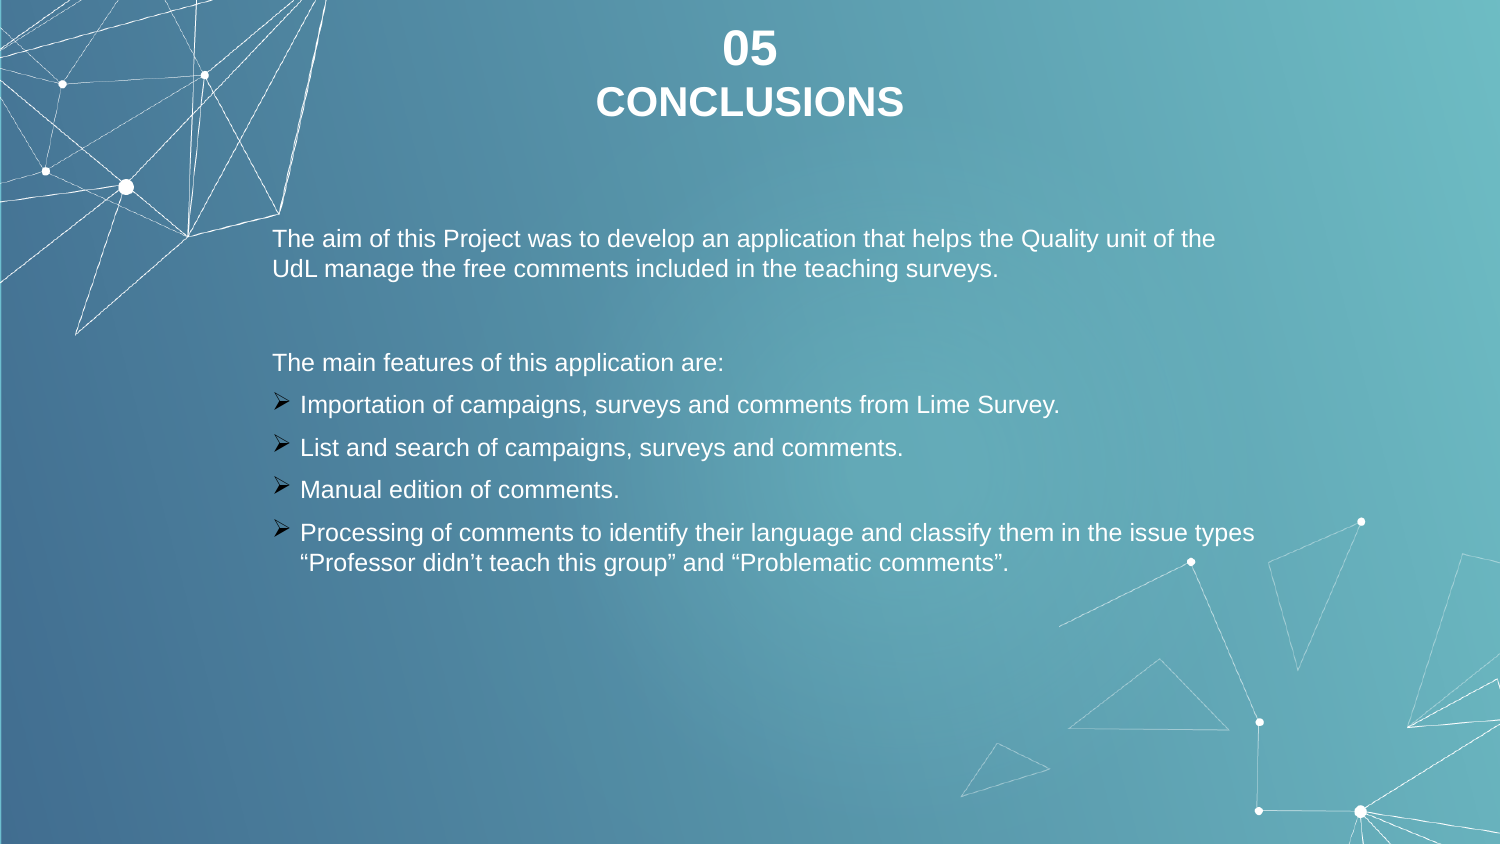

05
CONCLUSIONS
The aim of this Project was to develop an application that helps the Quality unit of the UdL manage the free comments included in the teaching surveys.
The main features of this application are:
Importation of campaigns, surveys and comments from Lime Survey.
List and search of campaigns, surveys and comments.
Manual edition of comments.
Processing of comments to identify their language and classify them in the issue types “Professor didn’t teach this group” and “Problematic comments”.